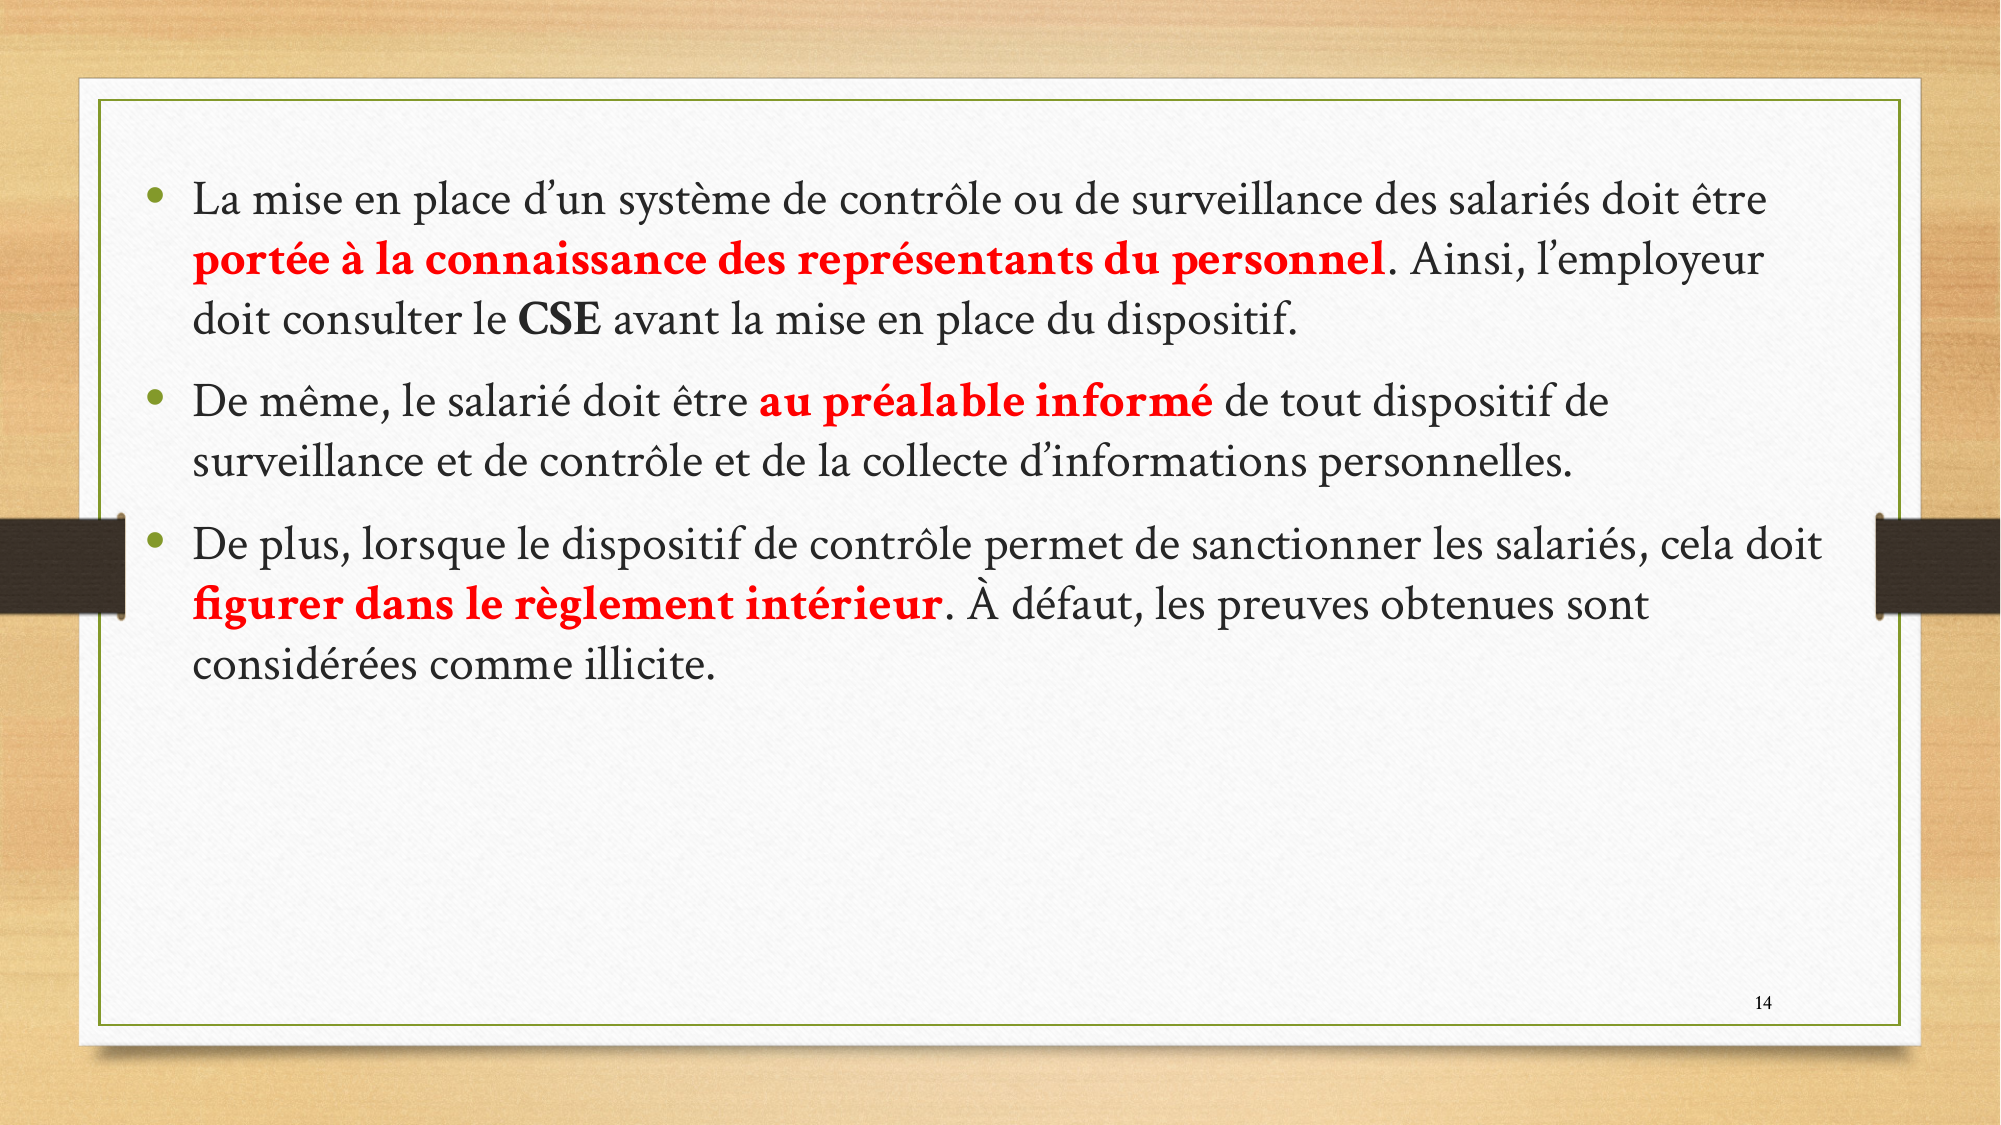

La mise en place d’un système de contrôle ou de surveillance des salariés doit être portée à la connaissance des représentants du personnel. Ainsi, l’employeur doit consulter le CSE avant la mise en place du dispositif.
De même, le salarié doit être au préalable informé de tout dispositif de surveillance et de contrôle et de la collecte d’informations personnelles.
De plus, lorsque le dispositif de contrôle permet de sanctionner les salariés, cela doit figurer dans le règlement intérieur. À défaut, les preuves obtenues sont considérées comme illicite.
14